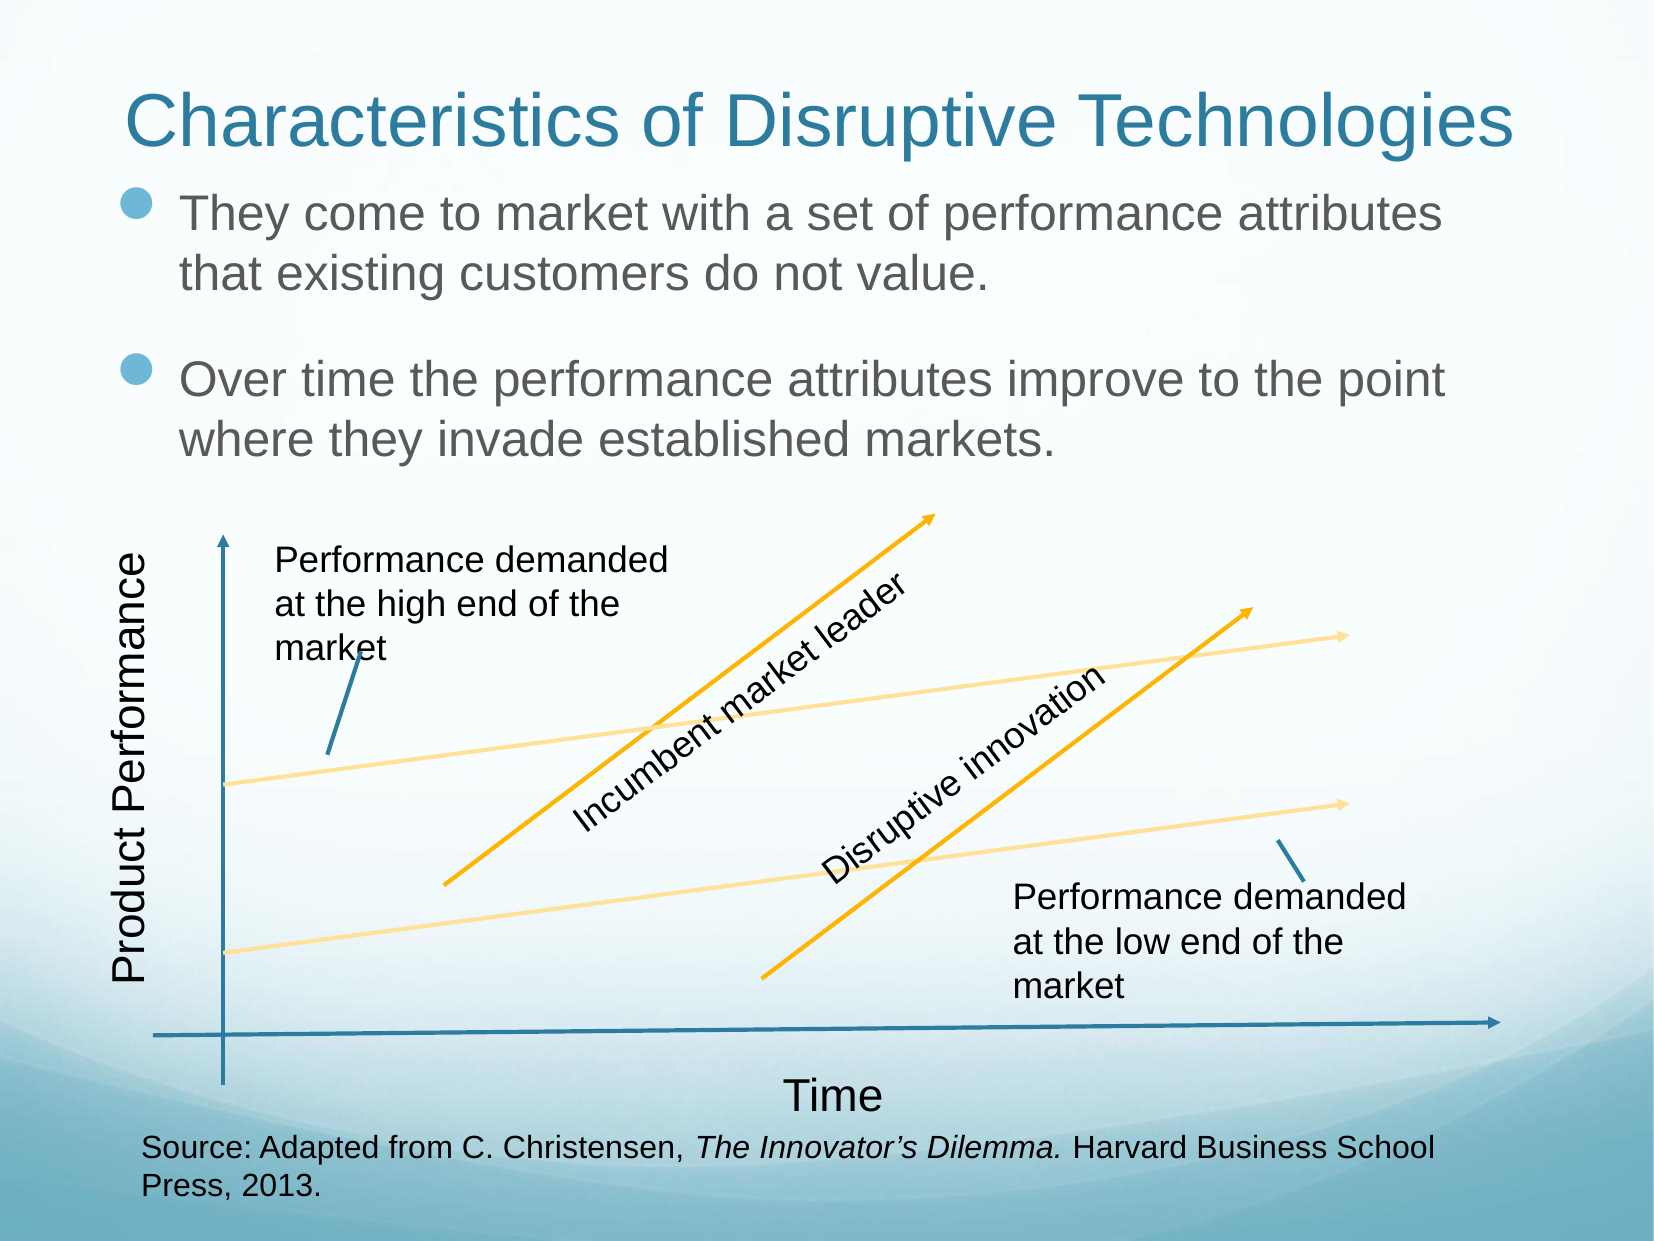

# Characteristics of Disruptive Technologies
They come to market with a set of performance attributes that existing customers do not value.
Over time the performance attributes improve to the point where they invade established markets.

Performance demanded at the high end of the market
Incumbent market leader
Disruptive innovation
Performance demanded at the low end of the market
Time
Source: Adapted from C. Christensen, The Innovator’s Dilemma. Harvard Business School Press, 2013.
Product Performance